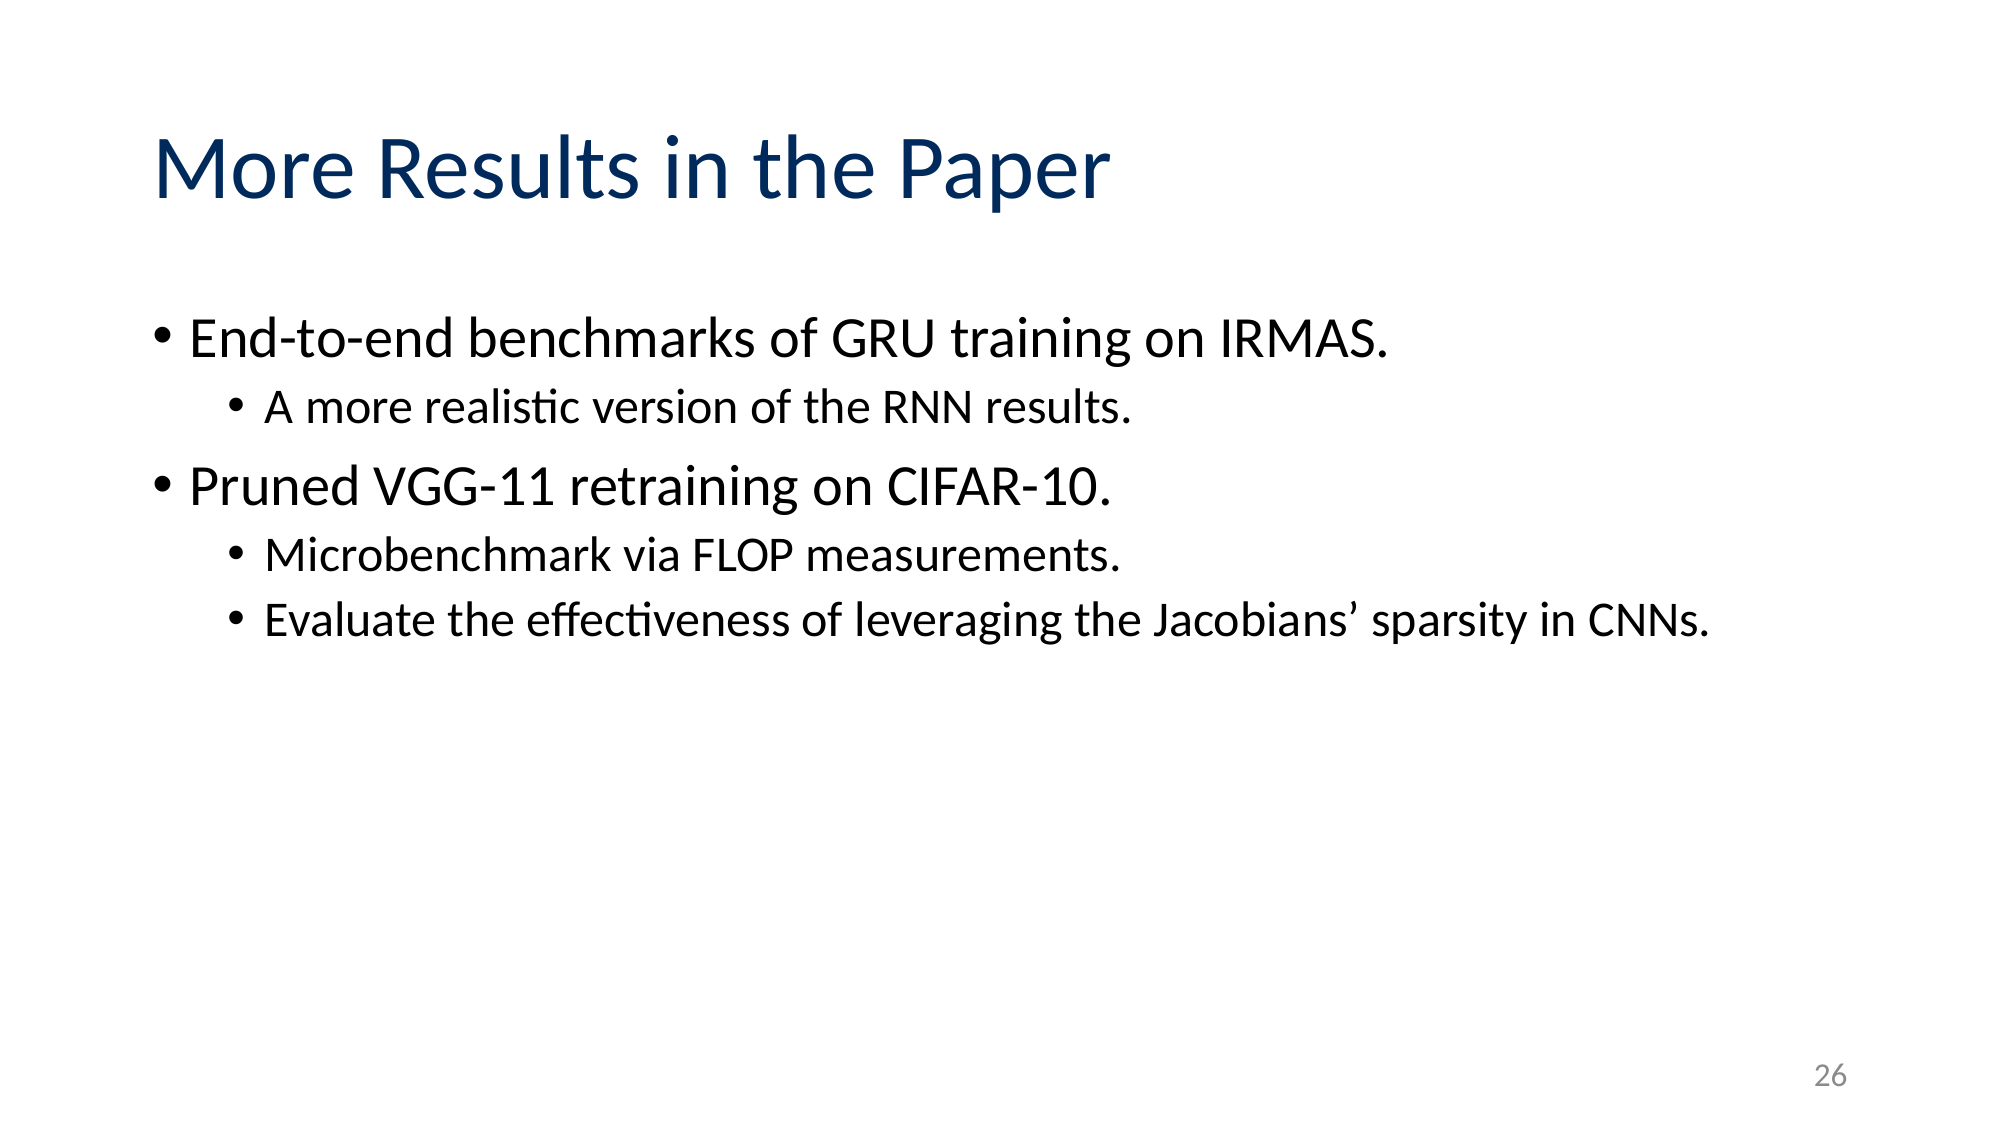

# More Results in the Paper
End-to-end benchmarks of GRU training on IRMAS.
A more realistic version of the RNN results.
Pruned VGG-11 retraining on CIFAR-10.
Microbenchmark via FLOP measurements.
Evaluate the effectiveness of leveraging the Jacobians’ sparsity in CNNs.

26